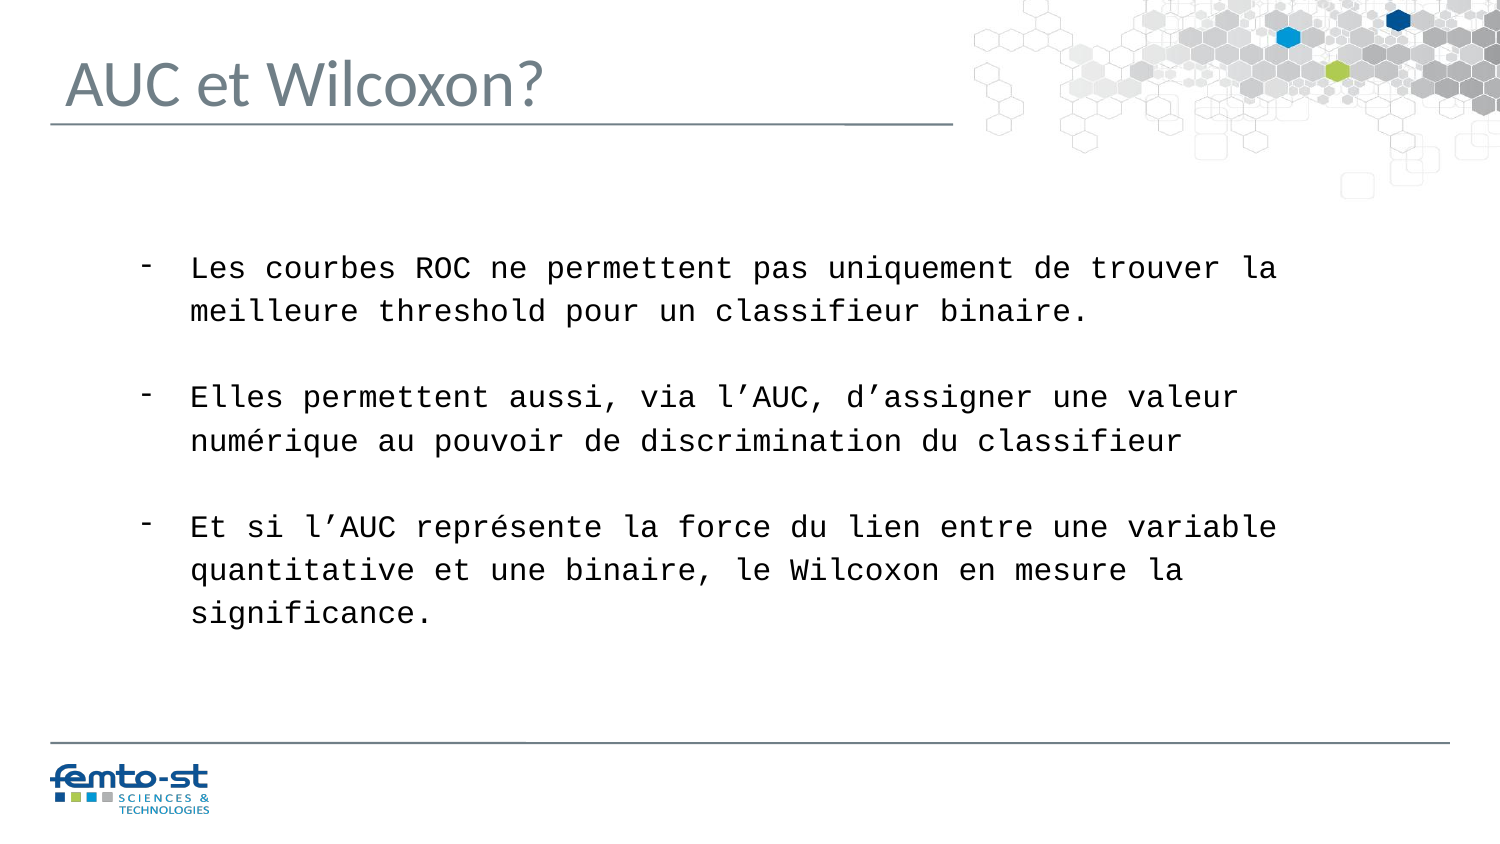

AUC et Wilcoxon?

Les courbes ROC ne permettent pas uniquement de trouver la meilleure threshold pour un classifieur binaire.
Elles permettent aussi, via l’AUC, d’assigner une valeur numérique au pouvoir de discrimination du classifieur
Et si l’AUC représente la force du lien entre une variable quantitative et une binaire, le Wilcoxon en mesure la significance.